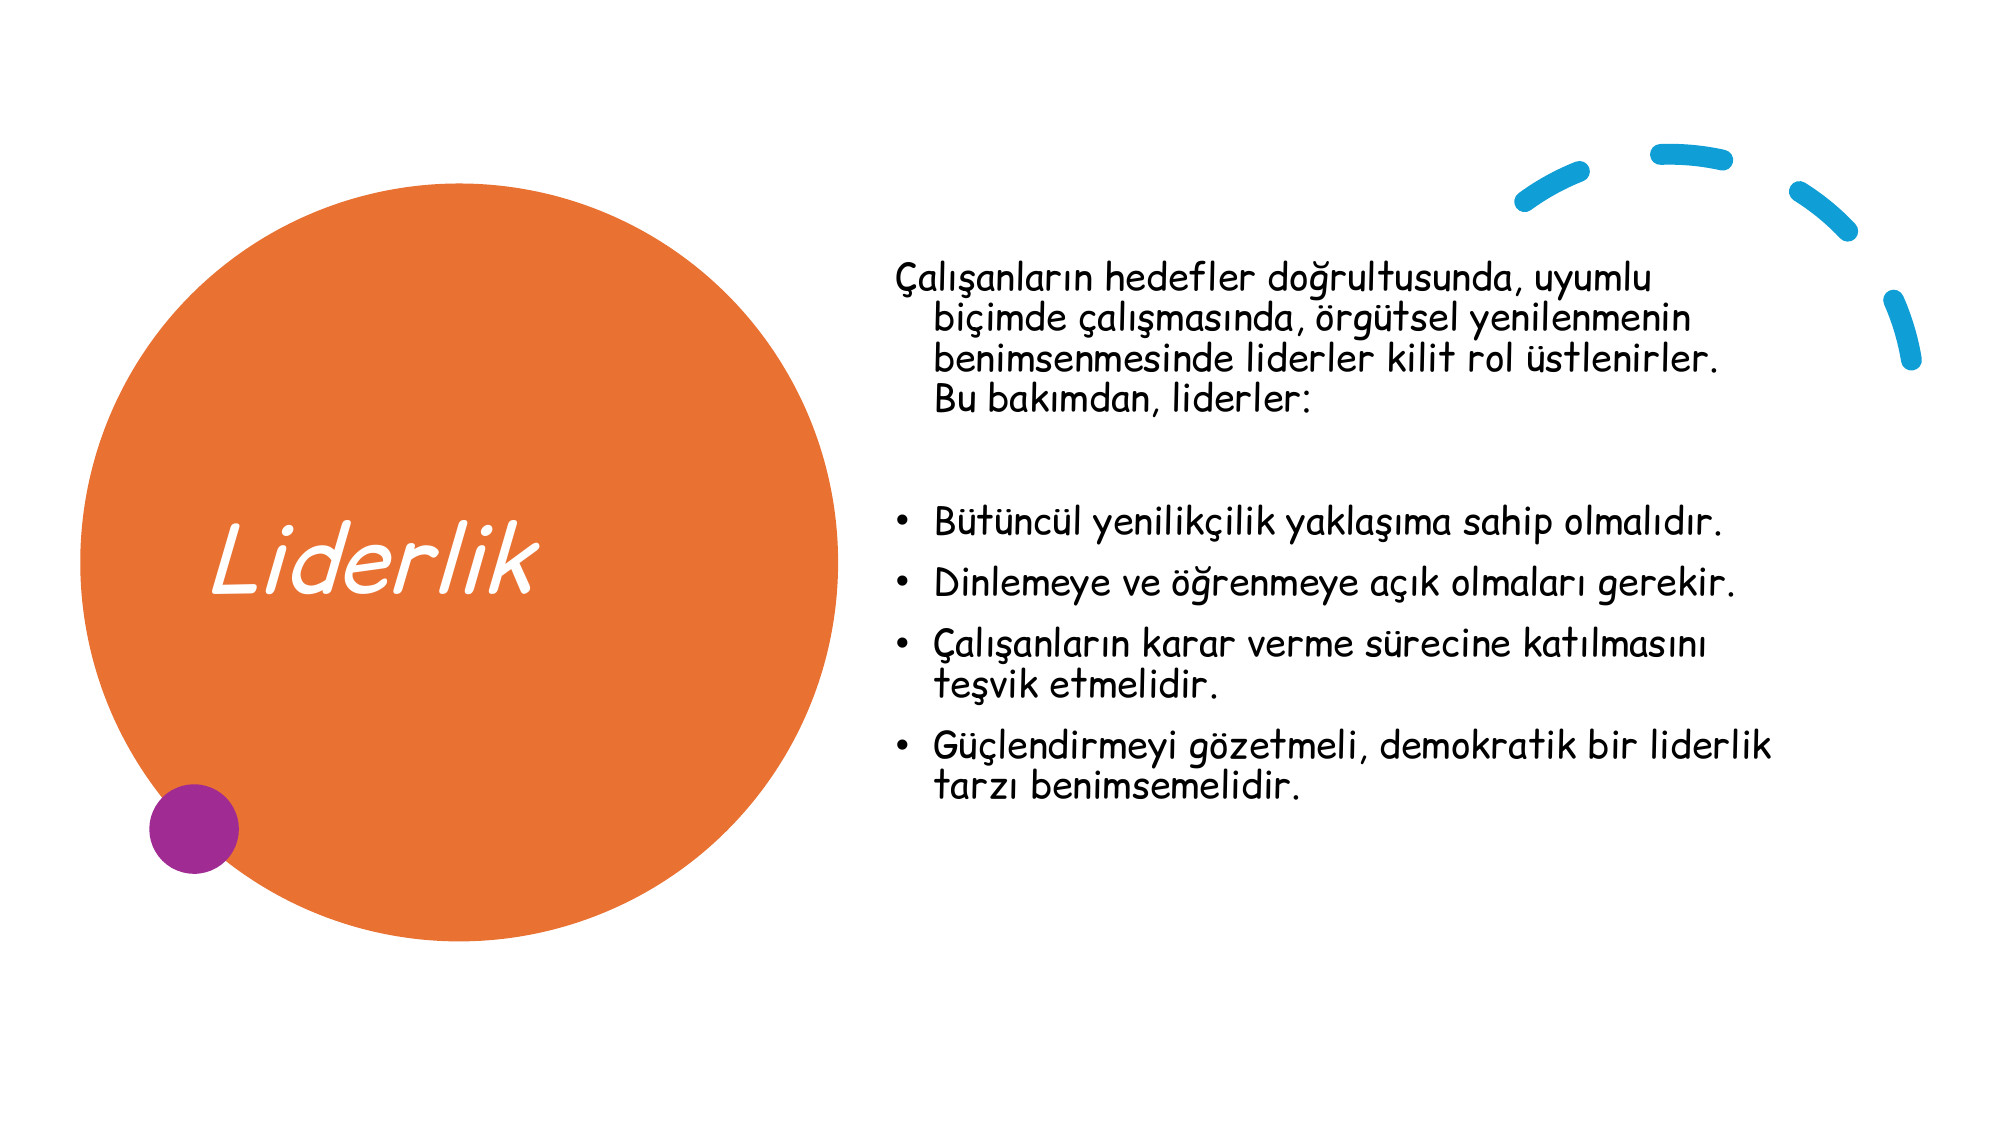

Liderlik
Çalışanların hedefler doğrultusunda, uyumlu biçimde çalışmasında, örgütsel yenilenmenin benimsenmesinde liderler kilit rol üstlenirler. Bu bakımdan, liderler:

Bütüncül yenilikçilik yaklaşıma sahip olmalıdır.
Dinlemeye ve öğrenmeye açık olmaları gerekir.
Çalışanların karar verme sürecine katılmasını teşvik etmelidir.
Güçlendirmeyi gözetmeli, demokratik bir liderlik tarzı benimsemelidir.